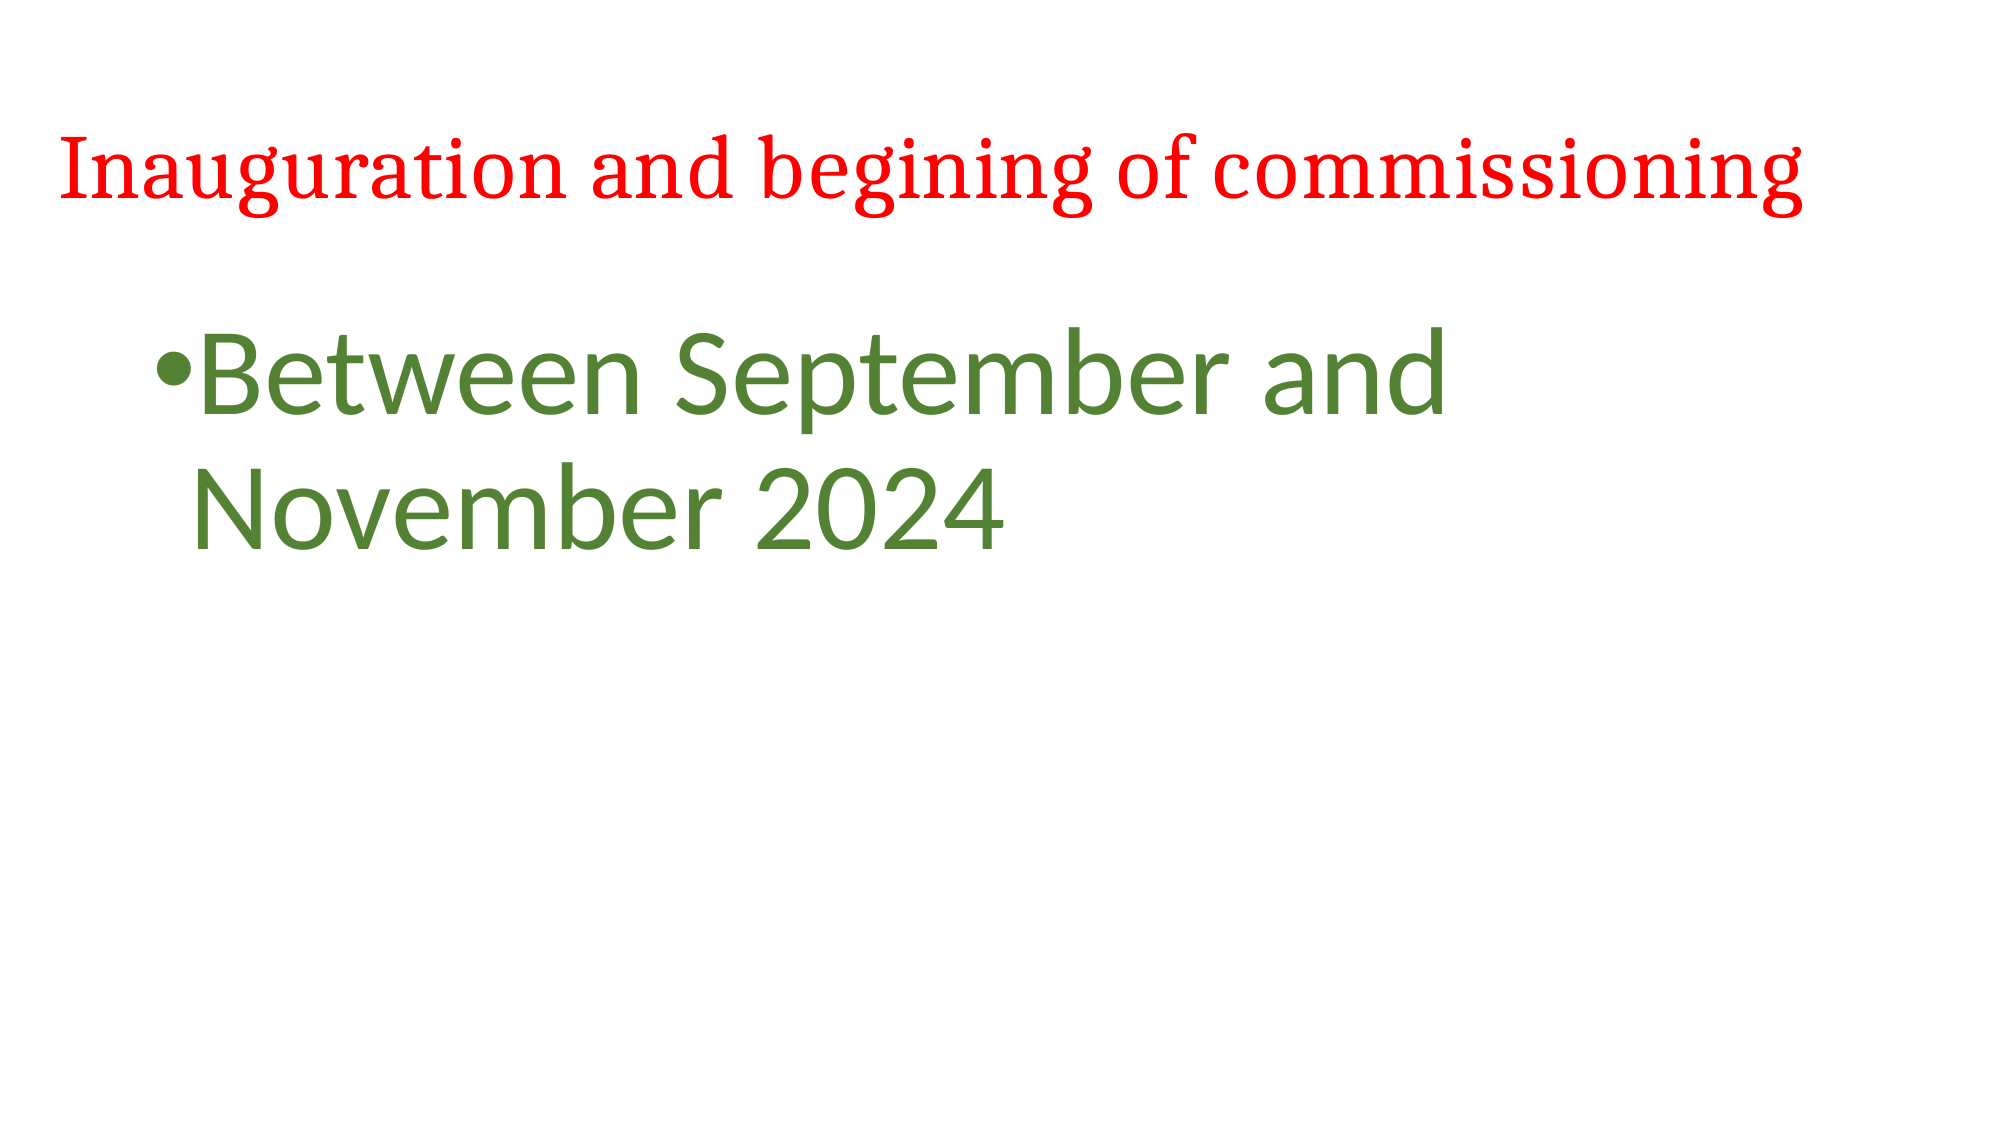

# Inauguration and begining of commissioning
Between September and November 2024